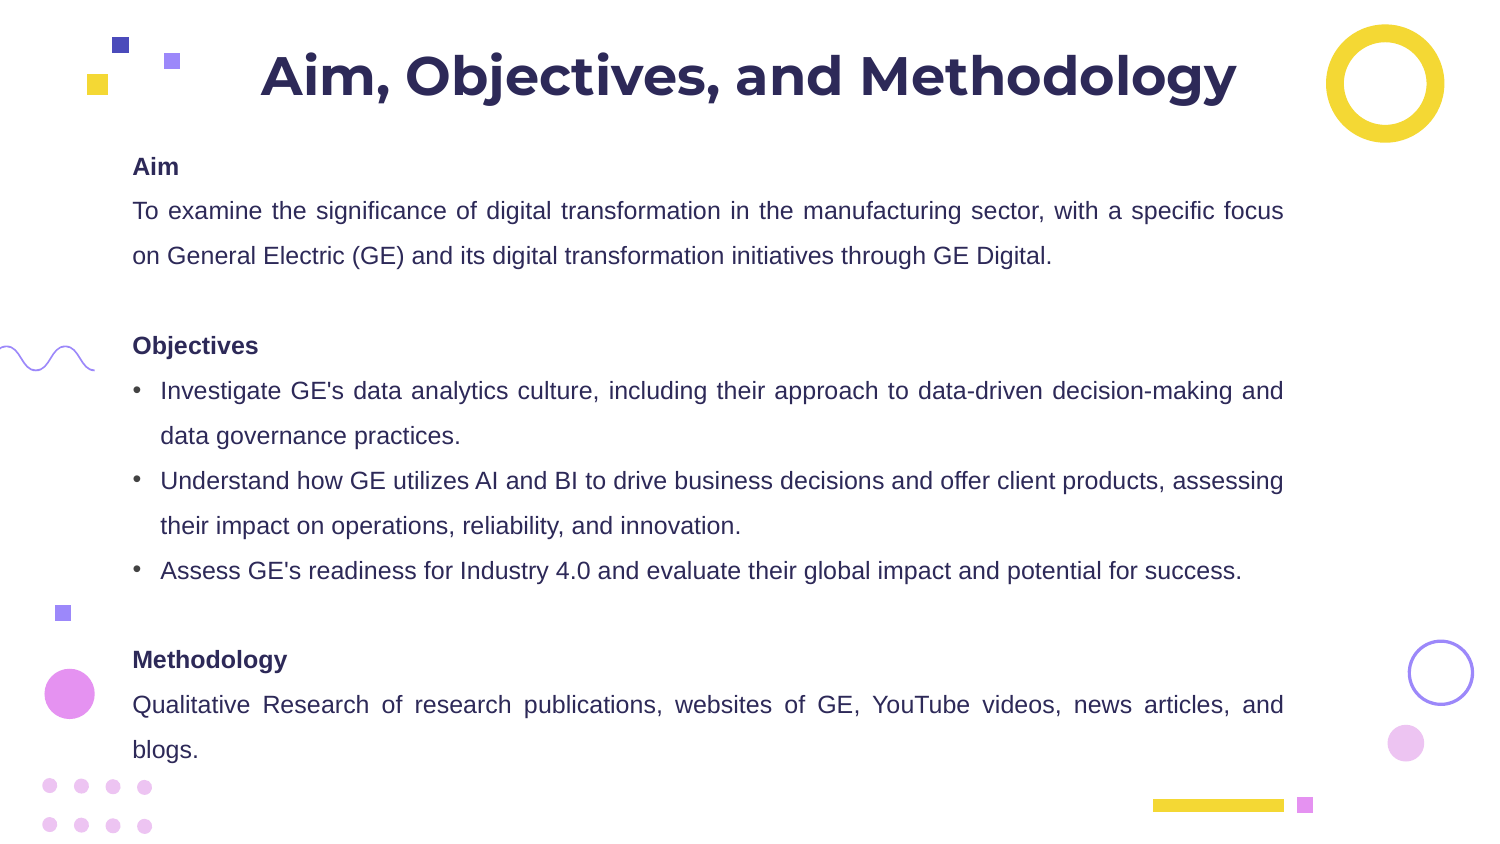

# Aim, Objectives, and Methodology
Aim
To examine the significance of digital transformation in the manufacturing sector, with a specific focus on General Electric (GE) and its digital transformation initiatives through GE Digital.
Objectives
Investigate GE's data analytics culture, including their approach to data-driven decision-making and data governance practices.
Understand how GE utilizes AI and BI to drive business decisions and offer client products, assessing their impact on operations, reliability, and innovation.
Assess GE's readiness for Industry 4.0 and evaluate their global impact and potential for success.

Methodology
Qualitative Research of research publications, websites of GE, YouTube videos, news articles, and blogs.